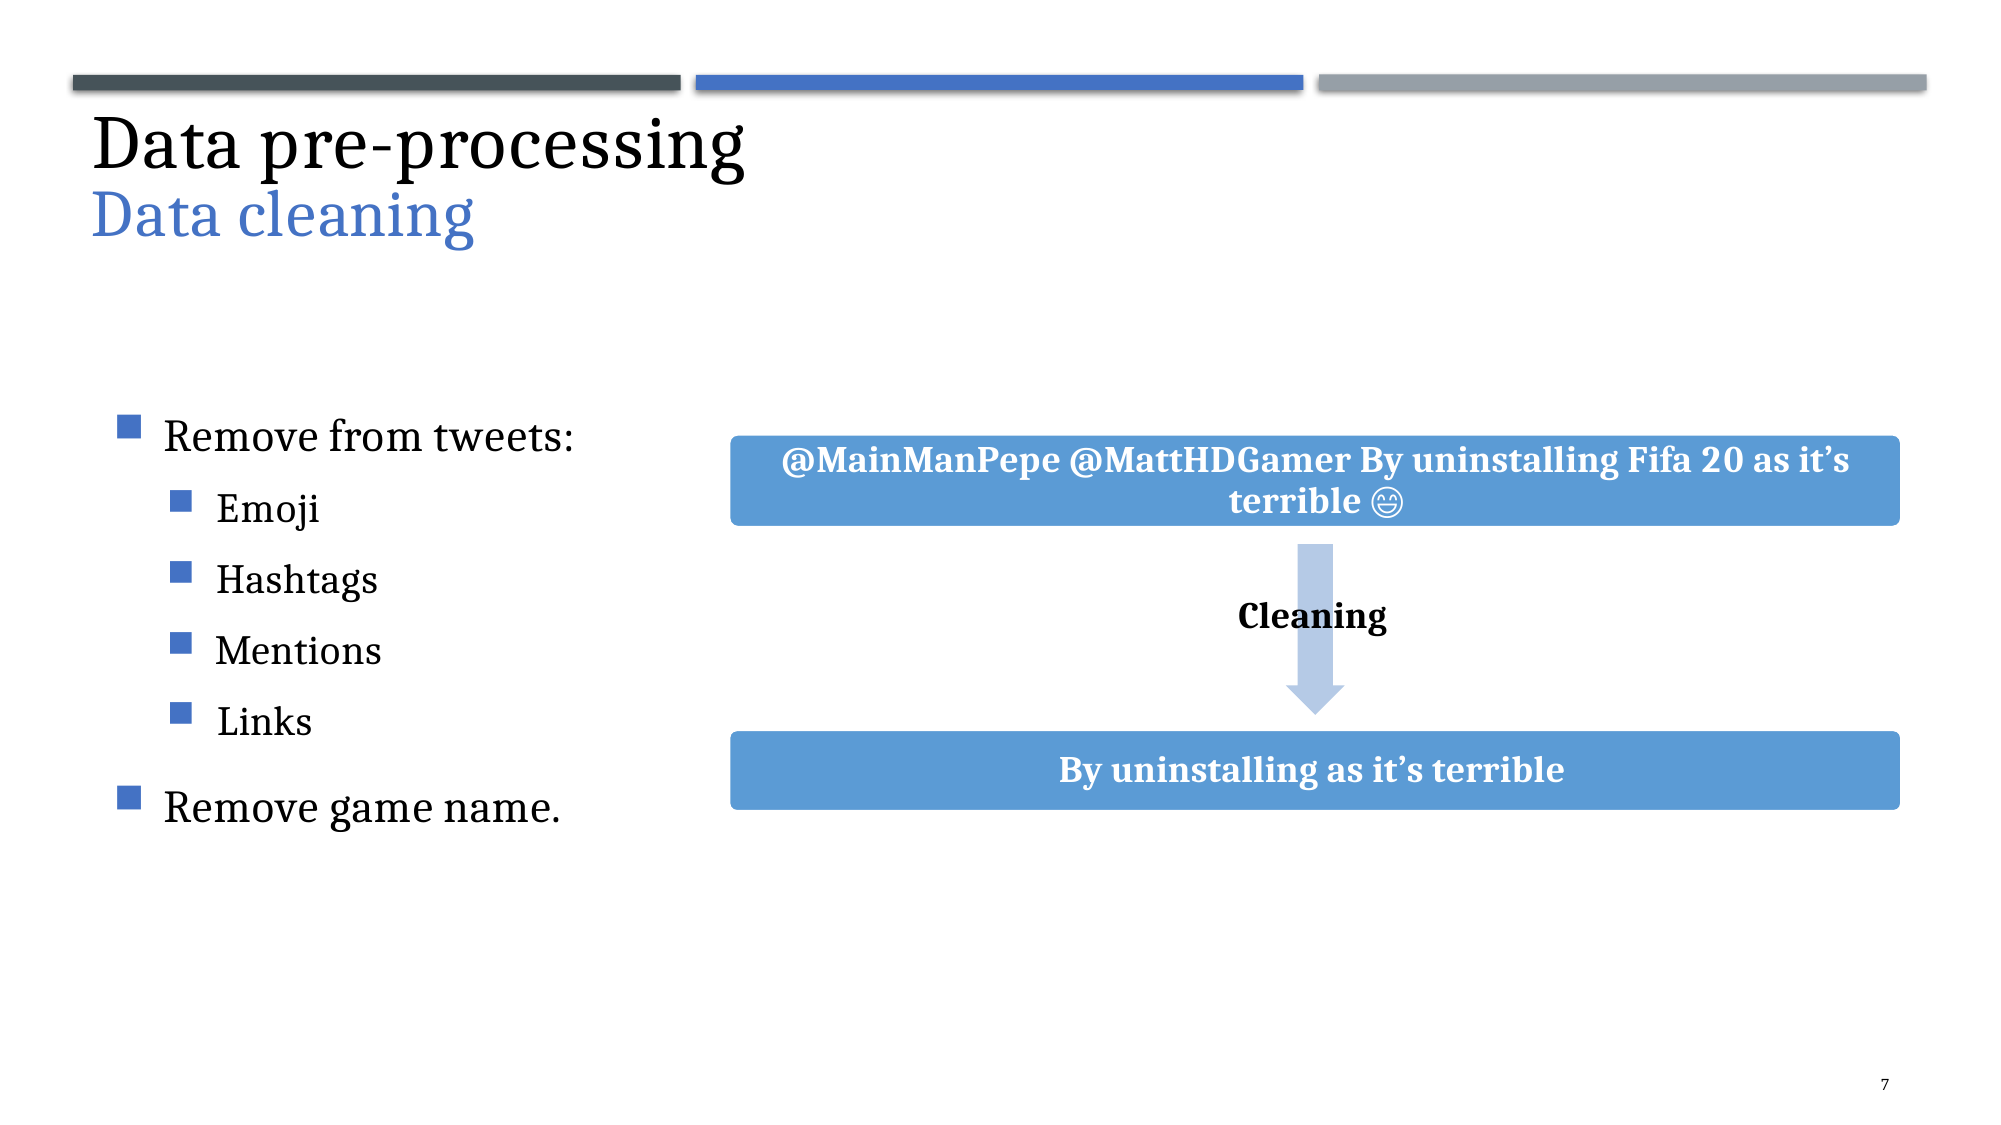

Data pre-processing
Data cleaning
@MainManPepe @MattHDGamer By uninstalling Fifa 20 as it’s terrible 😄

By uninstalling as it’s terrible
Remove from tweets:
Emoji
Hashtags
Mentions
Links
Remove game name.

Cleaning
7